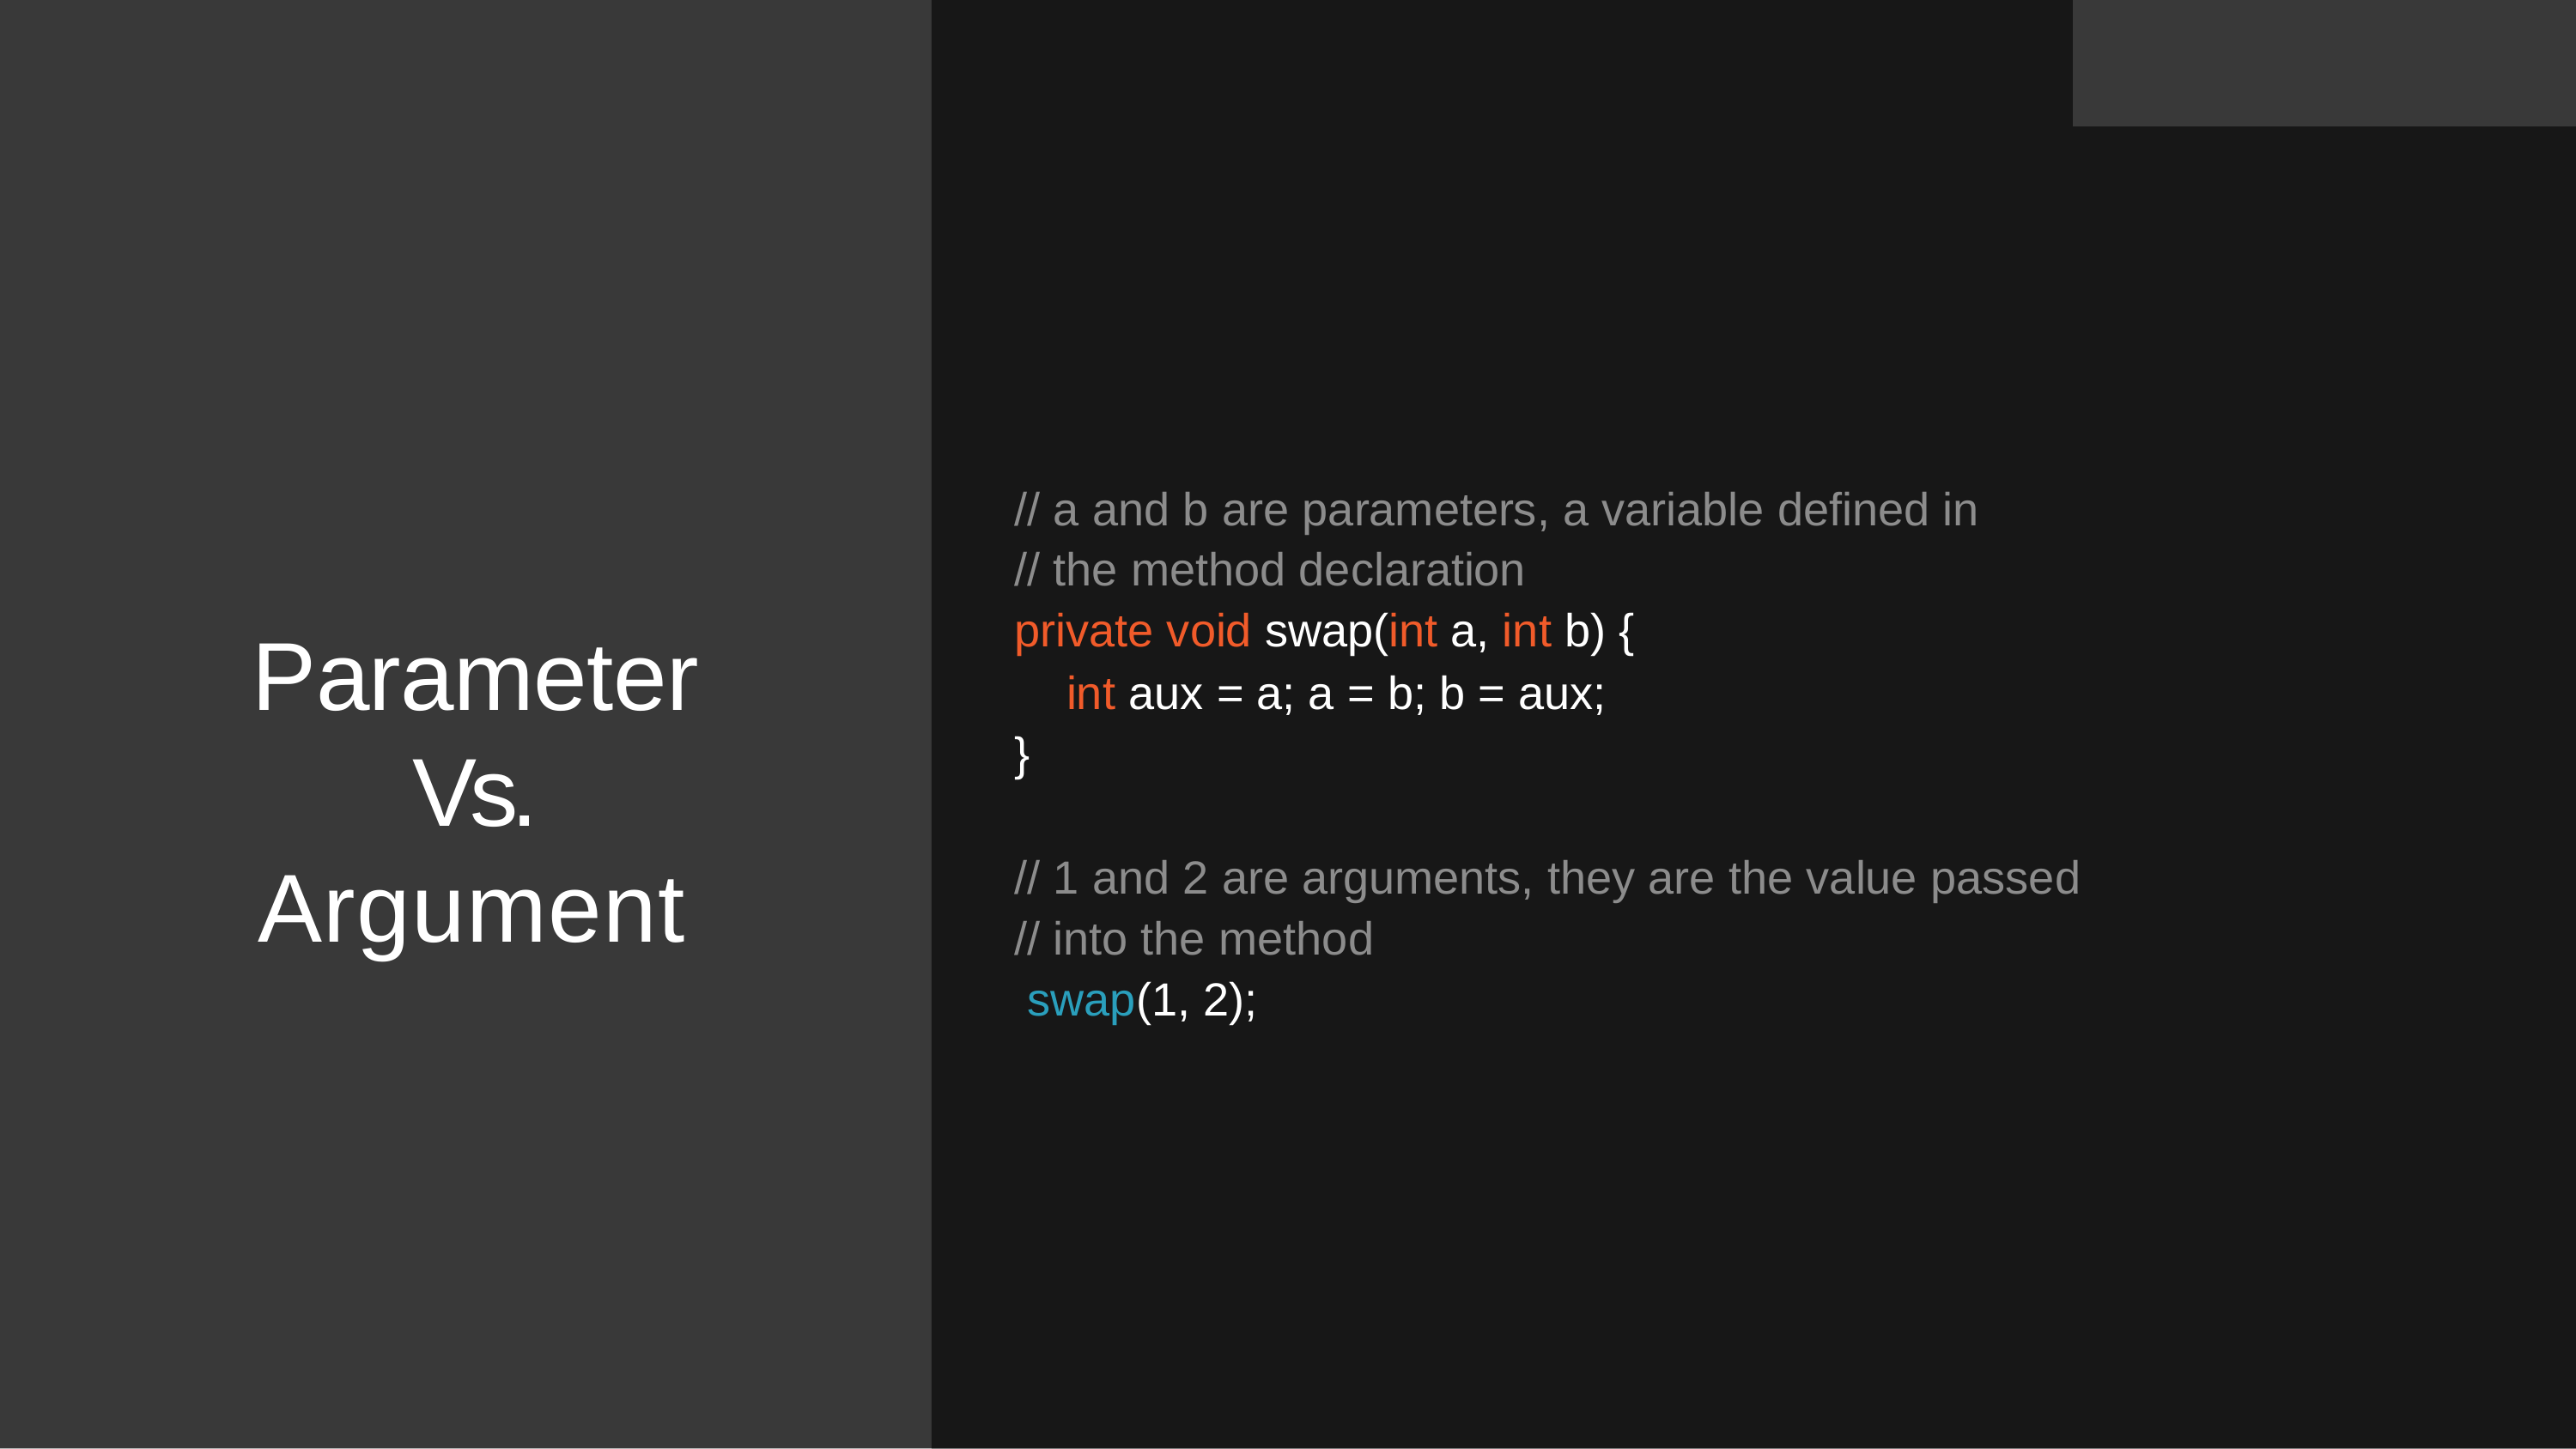

# // a and b are parameters, a variable defined in
// the method declaration  private void swap(int a, int b) {
int aux = a; a = b; b = aux;
}
Parameter Vs.
Argument
// 1 and 2 are arguments, they are the value passed
// into the method  swap(1, 2);
35